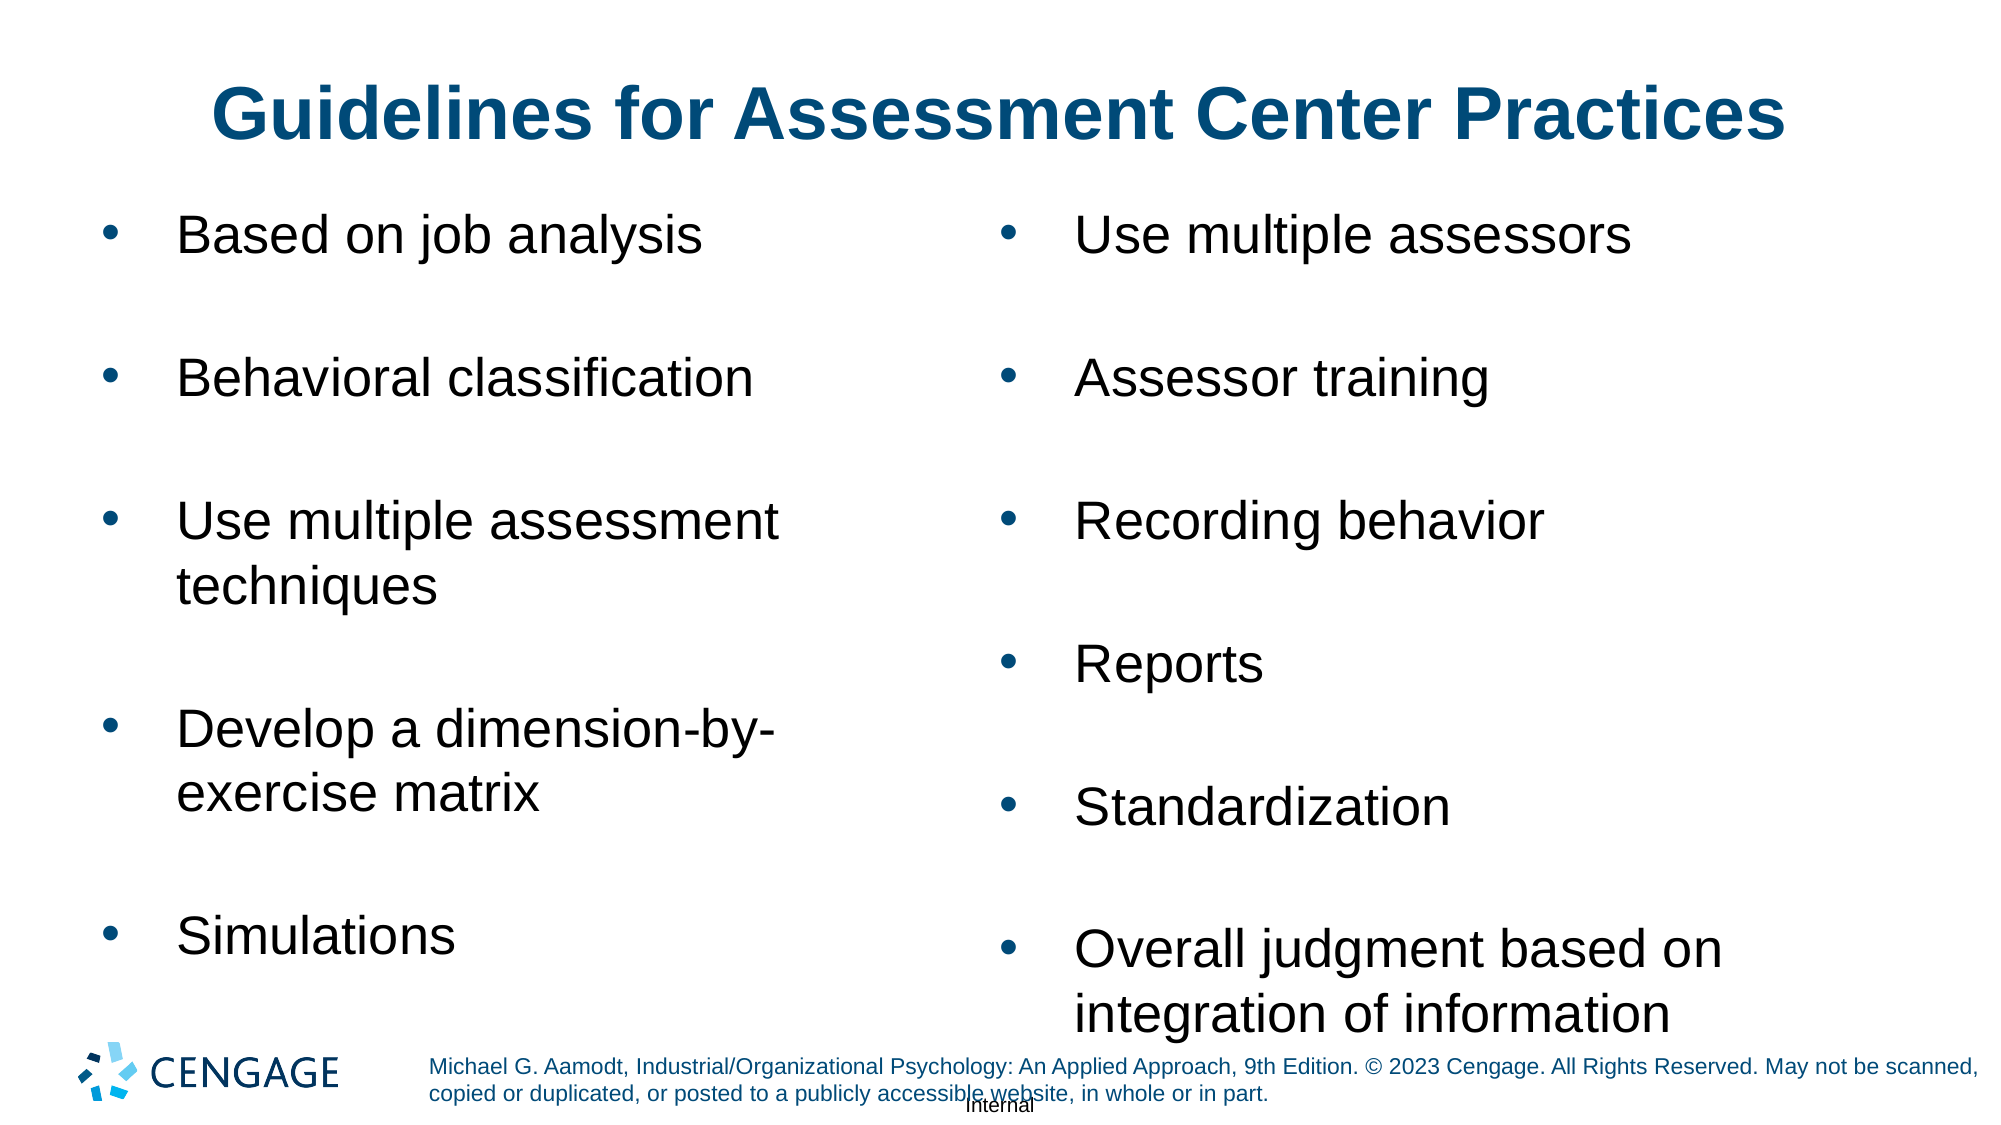

# Guidelines for Assessment Center Practices
Based on job analysis
Behavioral classification
Use multiple assessment techniques
Develop a dimension-by-exercise matrix
Simulations
Use multiple assessors
Assessor training
Recording behavior
Reports
Standardization
Overall judgment based on integration of information